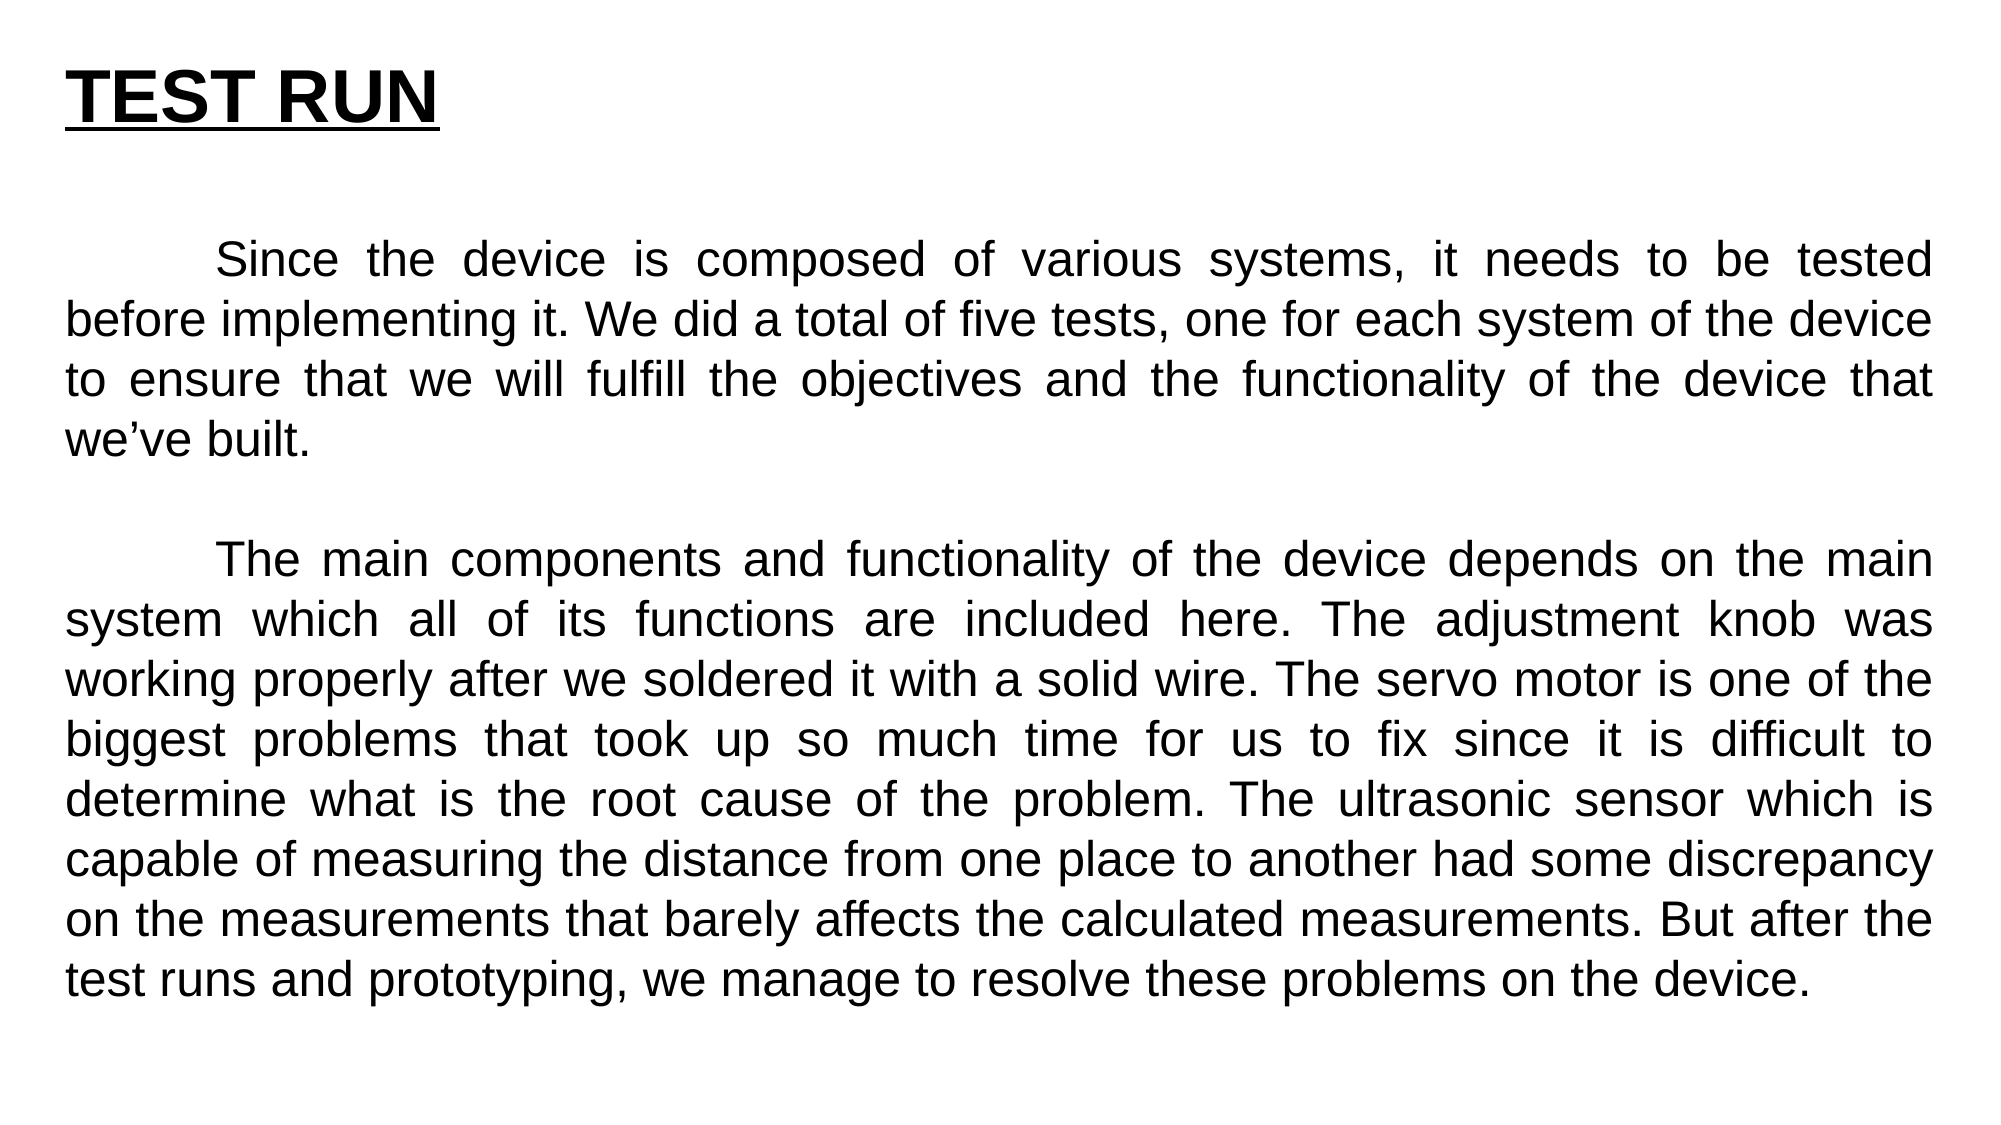

TEST RUN
	Since the device is composed of various systems, it needs to be tested before implementing it. We did a total of five tests, one for each system of the device to ensure that we will fulfill the objectives and the functionality of the device that we’ve built.

	The main components and functionality of the device depends on the main system which all of its functions are included here. The adjustment knob was working properly after we soldered it with a solid wire. The servo motor is one of the biggest problems that took up so much time for us to fix since it is difficult to determine what is the root cause of the problem. The ultrasonic sensor which is capable of measuring the distance from one place to another had some discrepancy on the measurements that barely affects the calculated measurements. But after the test runs and prototyping, we manage to resolve these problems on the device.